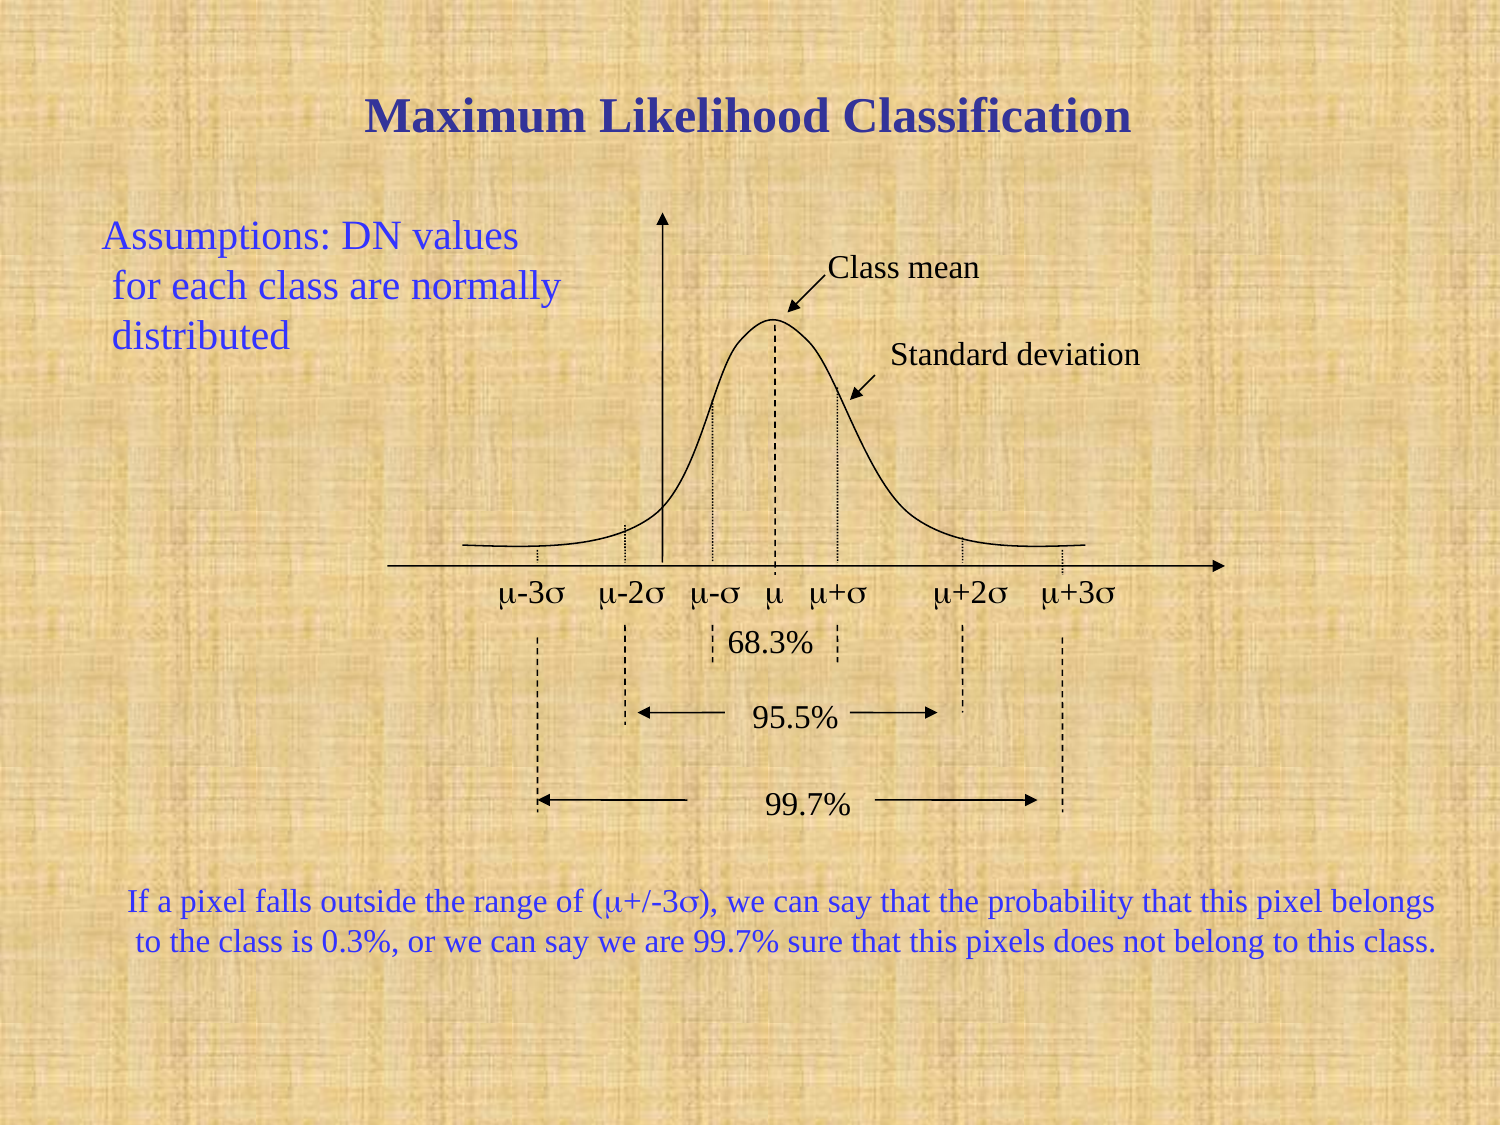

Maximum Likelihood Classification
Assumptions: DN values
 for each class are normally
 distributed

Class mean

    μ-3σ    μ-2σ   μ-σ   μ   μ+σ        μ+2σ    μ+3σ

68.3%

95.5%

99.7%

Standard deviation

If a pixel falls outside the range of (μ+/-3σ), we can say that the probability that this pixel belongs
 to the class is 0.3%, or we can say we are 99.7% sure that this pixels does not belong to this class.